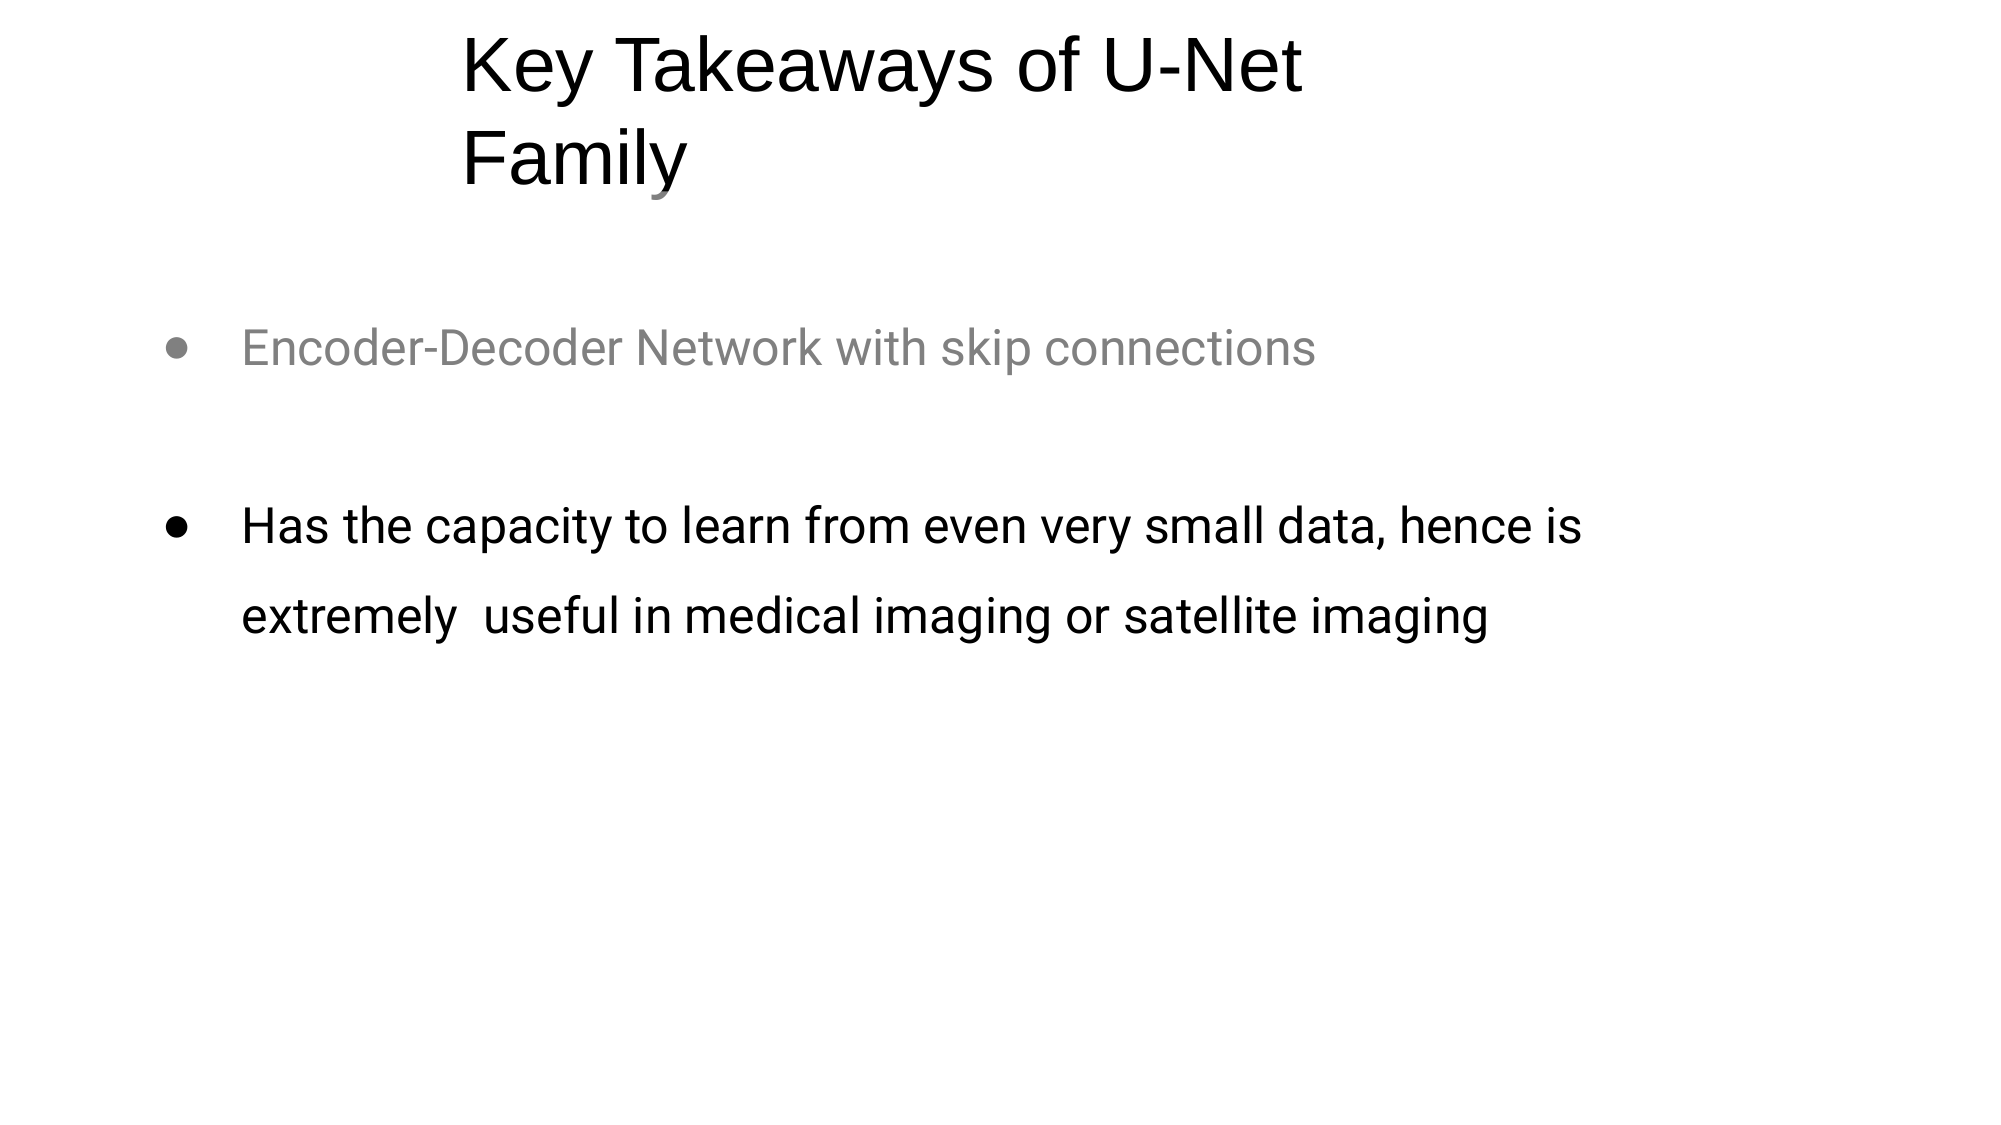

# Key Takeaways of U-Net Family

Encoder-Decoder Network with skip connections

Has the capacity to learn from even very small data, hence is extremely  useful in medical imaging or satellite imaging